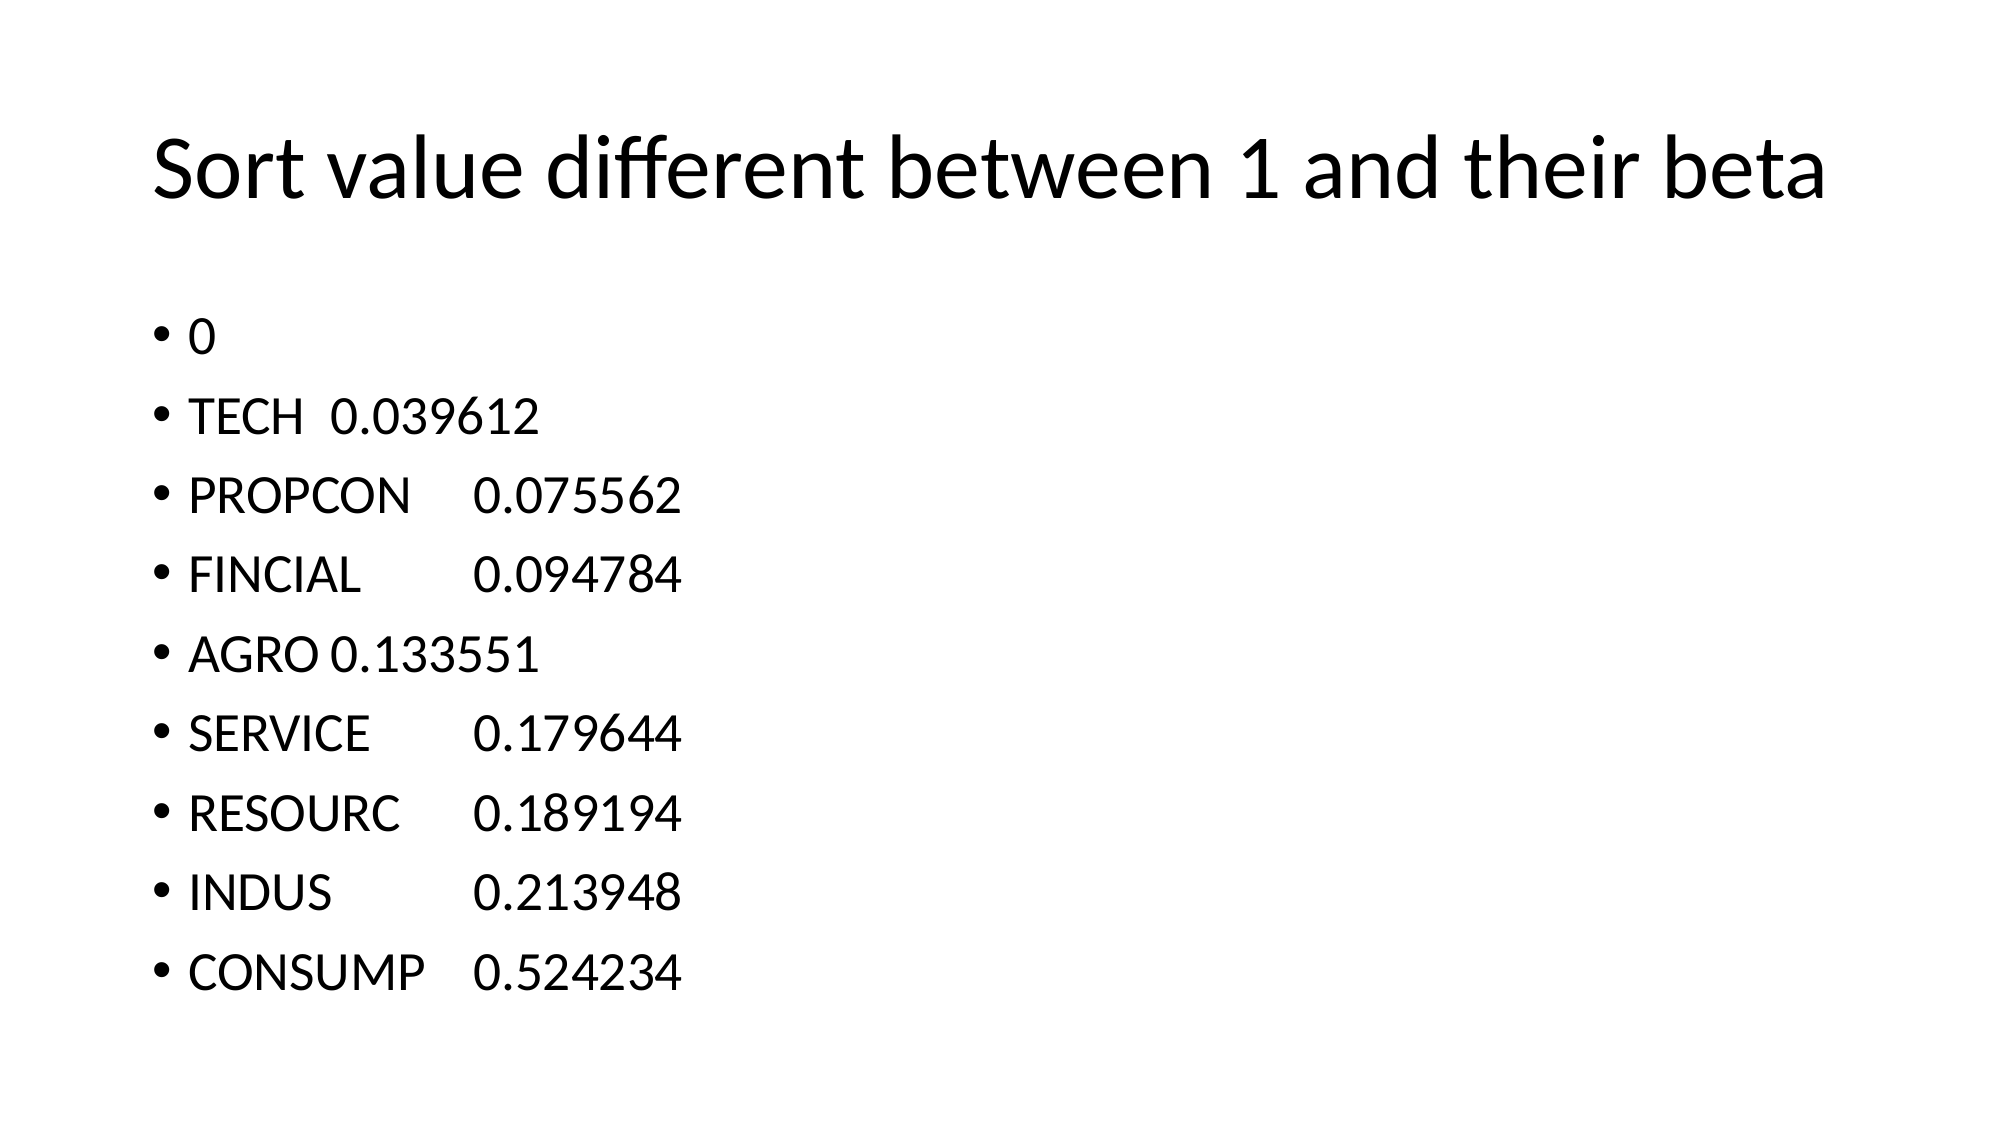

# Sort value different between 1 and their beta
0
TECH	0.039612
PROPCON	0.075562
FINCIAL	0.094784
AGRO	0.133551
SERVICE	0.179644
RESOURC	0.189194
INDUS	0.213948
CONSUMP	0.524234